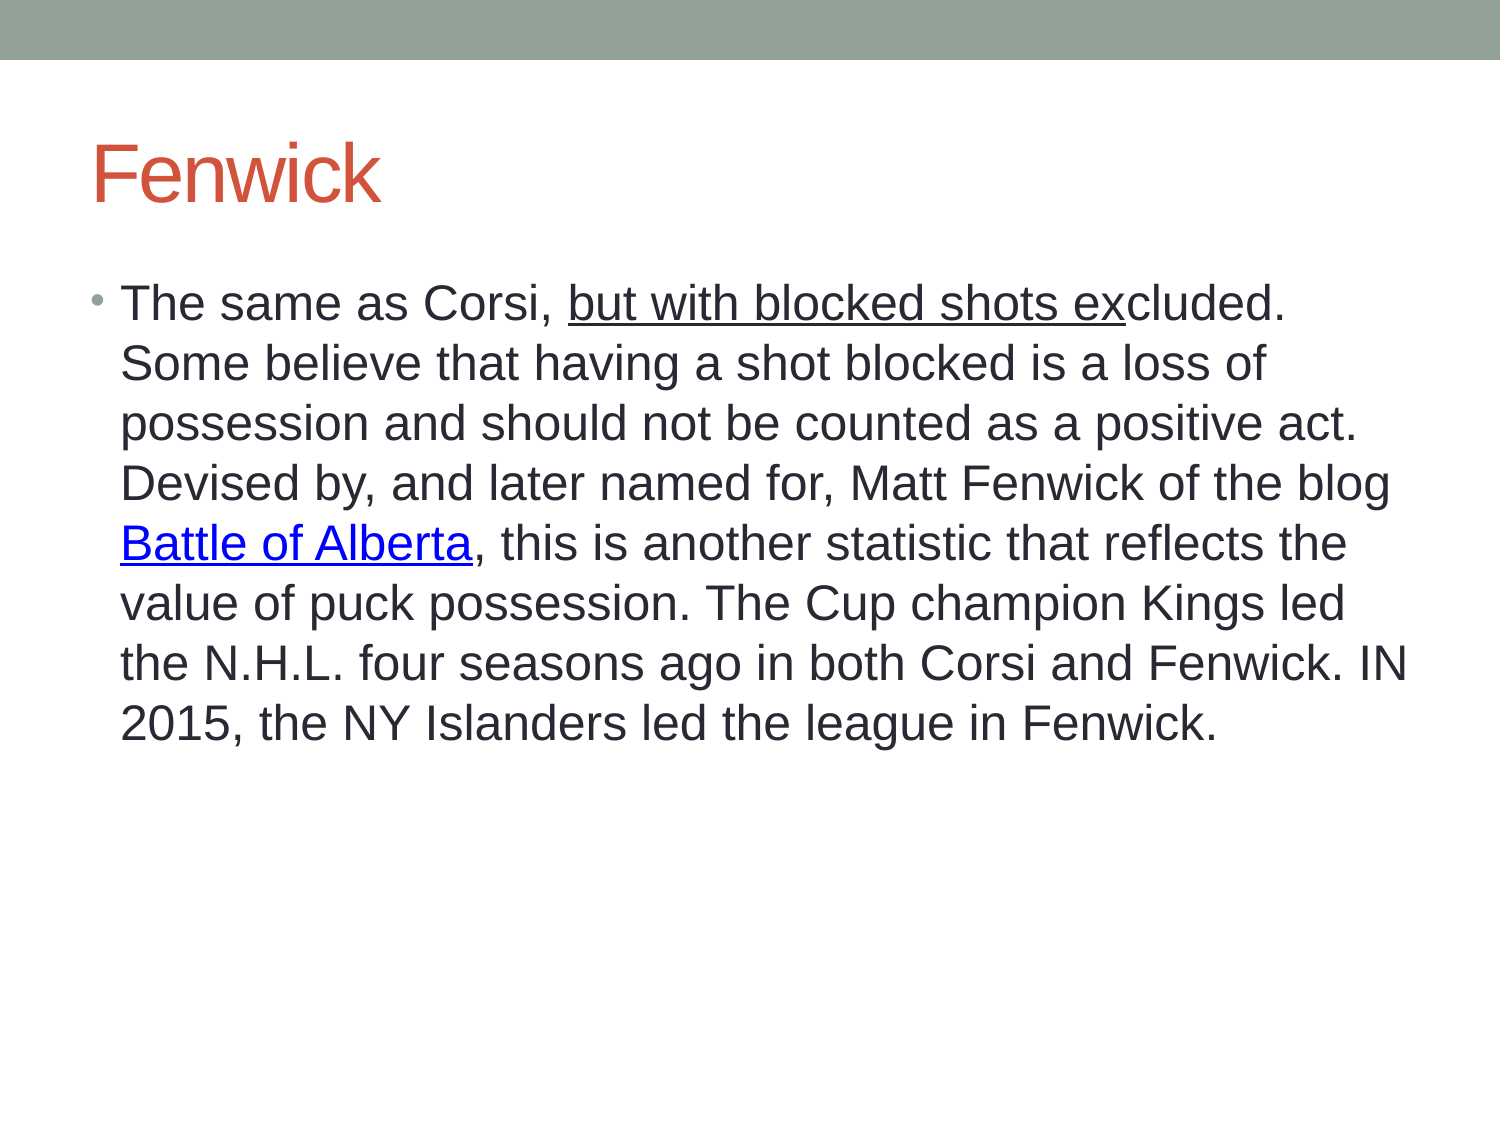

# Fenwick
The same as Corsi, but with blocked shots excluded. Some believe that having a shot blocked is a loss of possession and should not be counted as a positive act. Devised by, and later named for, Matt Fenwick of the blog Battle of Alberta, this is another statistic that reflects the value of puck possession. The Cup champion Kings led the N.H.L. four seasons ago in both Corsi and Fenwick. IN 2015, the NY Islanders led the league in Fenwick.